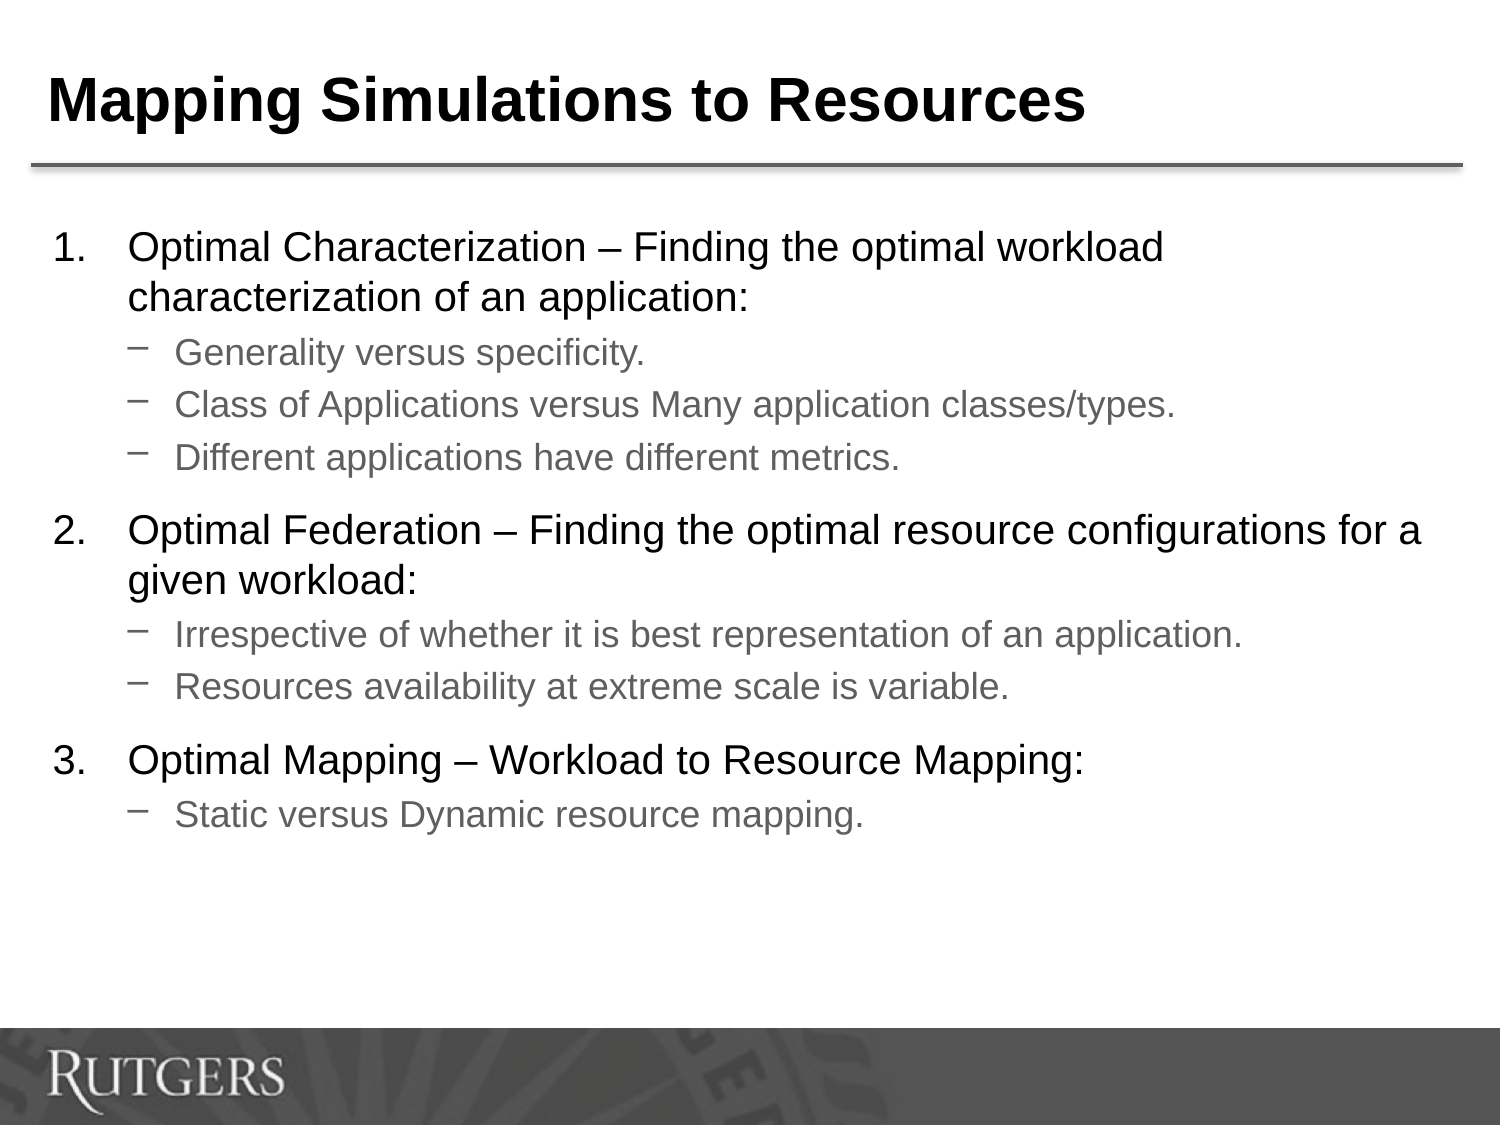

# Mapping Simulations to Resources
Optimal Characterization – Finding the optimal workload characterization of an application:
Generality versus specificity.
Class of Applications versus Many application classes/types.
Different applications have different metrics.
Optimal Federation – Finding the optimal resource configurations for a given workload:
Irrespective of whether it is best representation of an application.
Resources availability at extreme scale is variable.
Optimal Mapping – Workload to Resource Mapping:
Static versus Dynamic resource mapping.